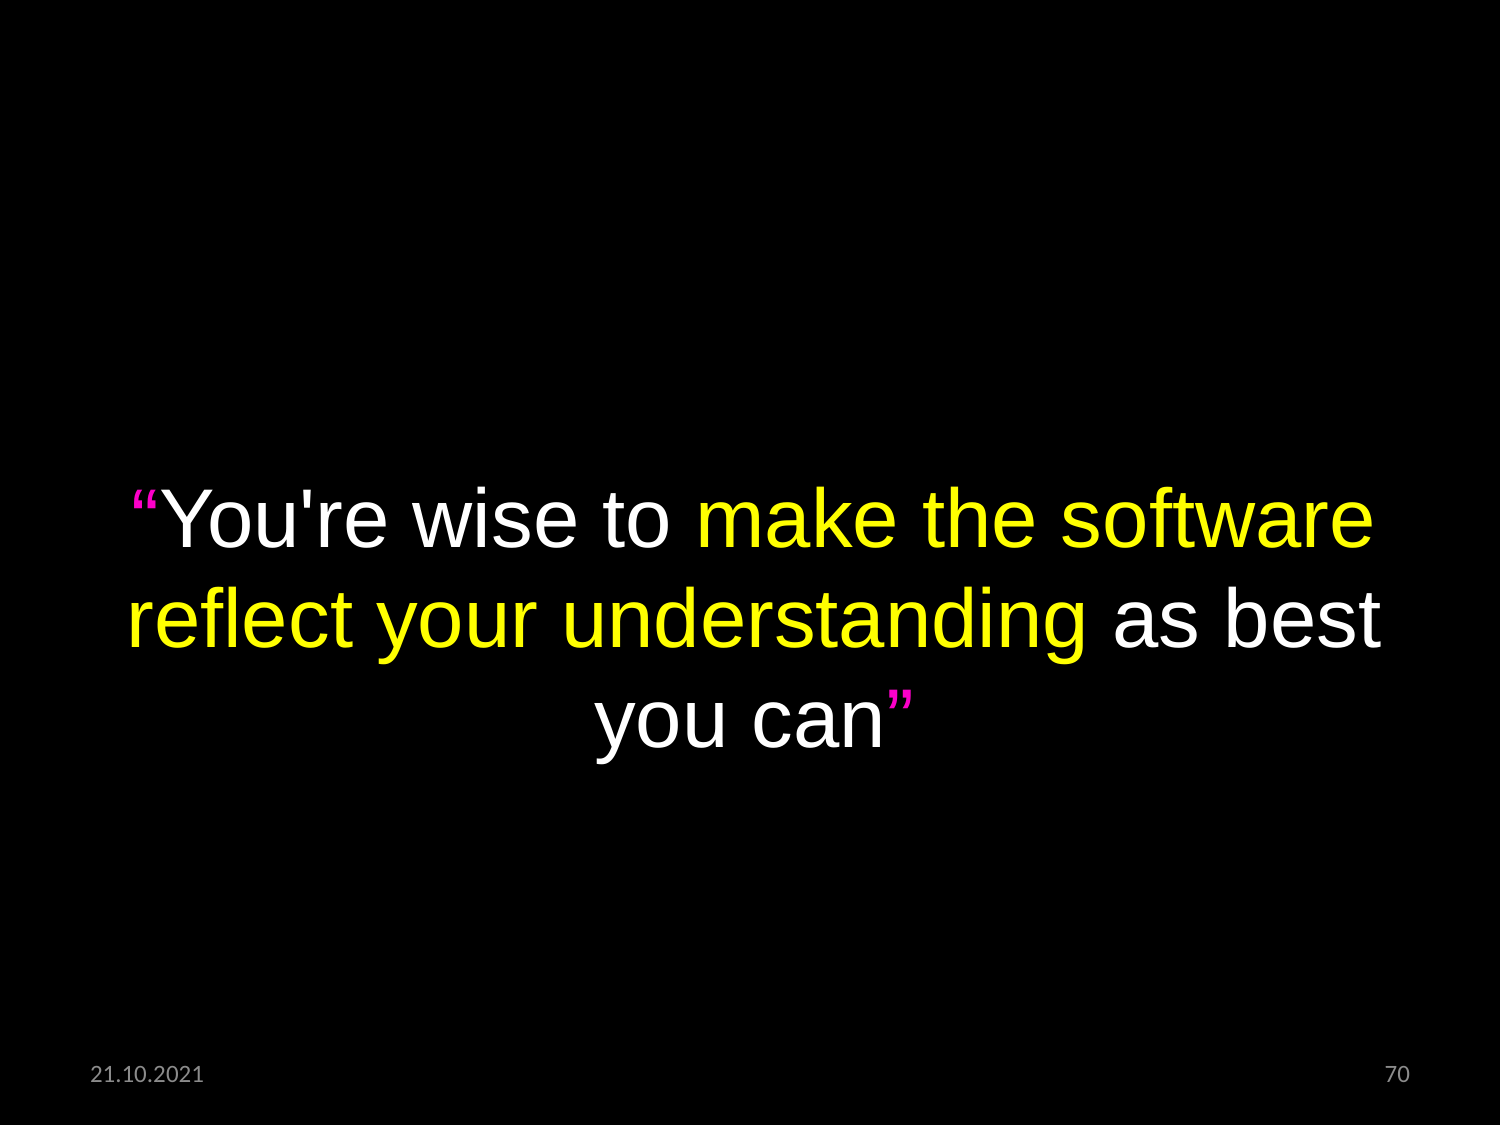

“You're wise to make the software reflect your understanding as best you can”
21.10.2021
70